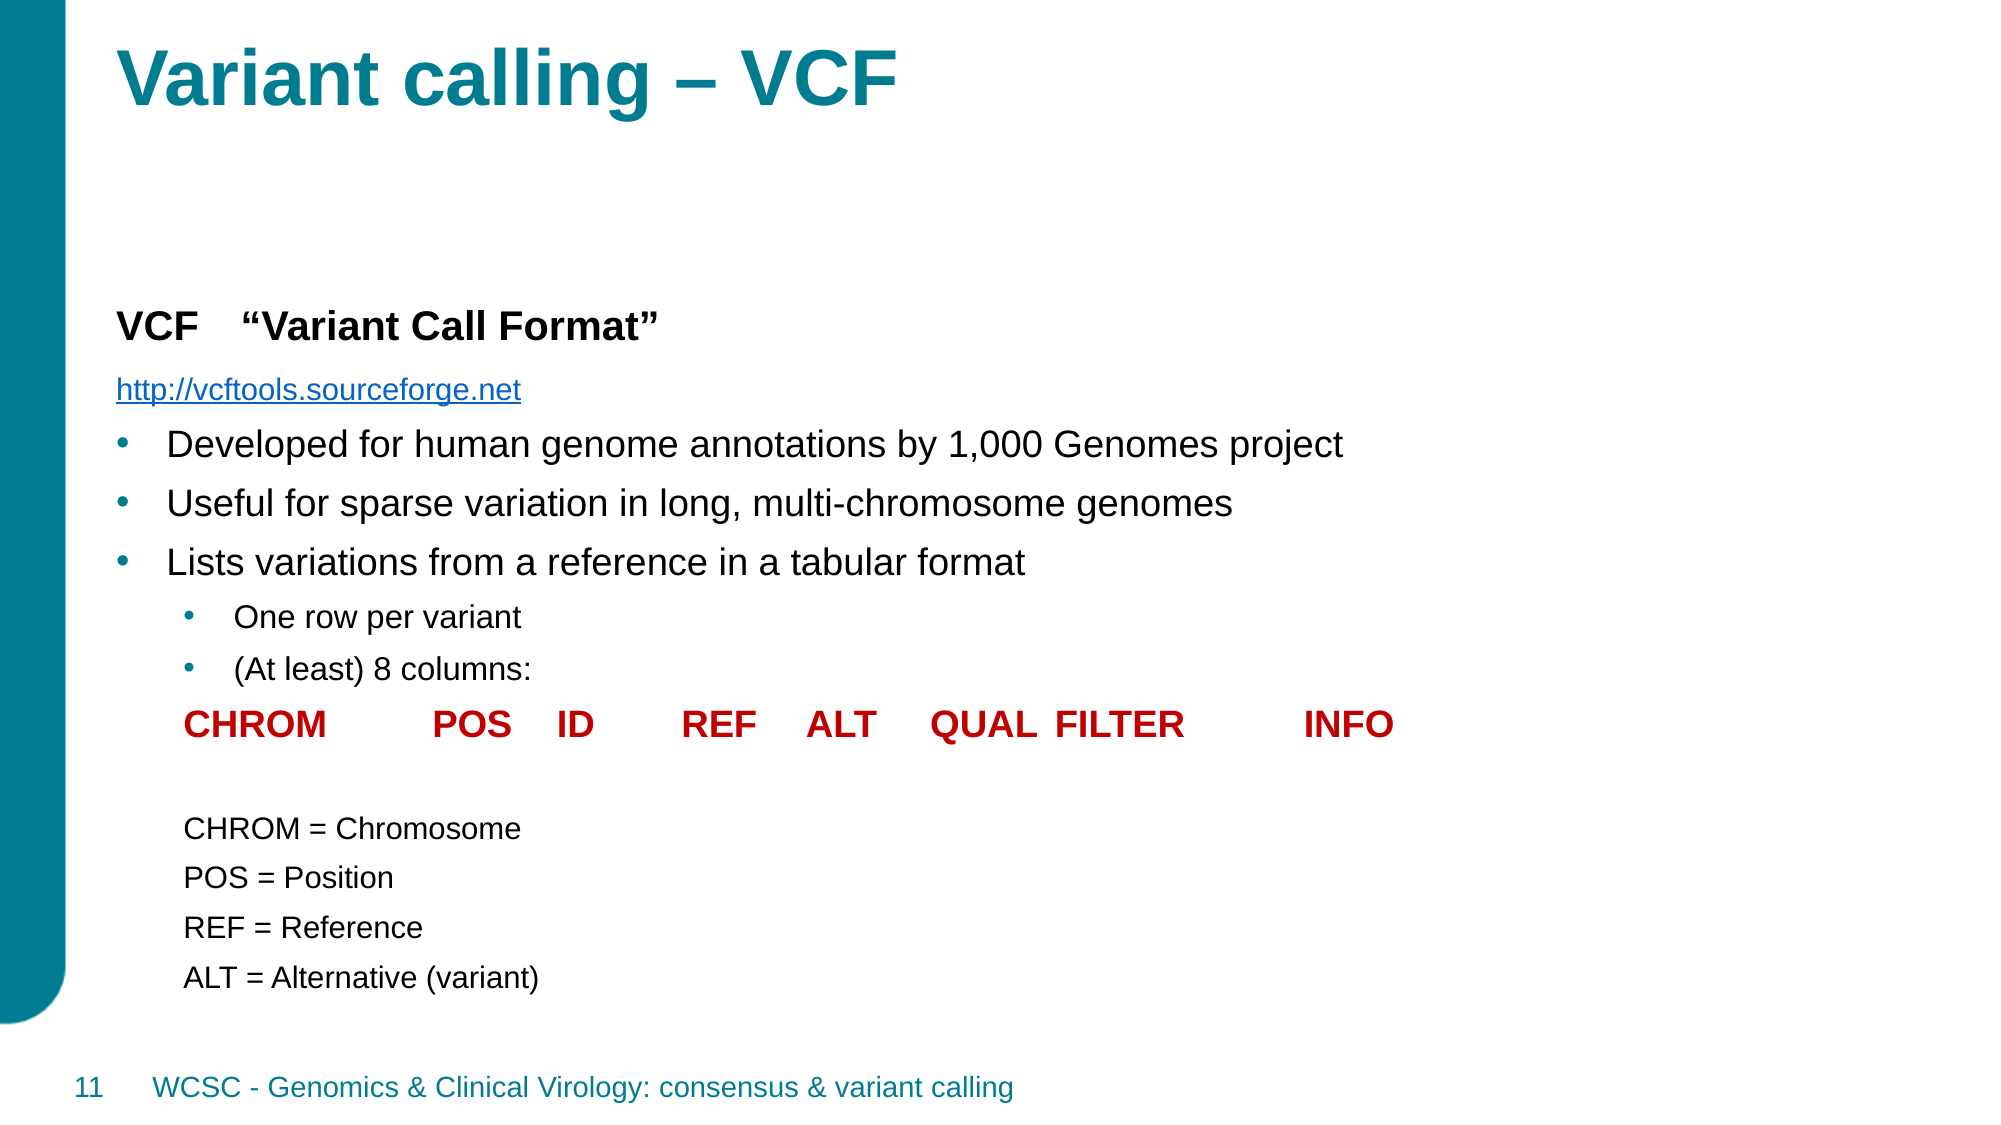

# Variant calling – VCF
VCF	“Variant Call Format”
http://vcftools.sourceforge.net
Developed for human genome annotations by 1,000 Genomes project
Useful for sparse variation in long, multi-chromosome genomes
Lists variations from a reference in a tabular format
One row per variant
(At least) 8 columns:
	CHROM	POS	ID	REF	ALT	QUAL	FILTER	INFO

CHROM = Chromosome
POS = Position
REF = Reference
ALT = Alternative (variant)

11
WCSC - Genomics & Clinical Virology: consensus & variant calling